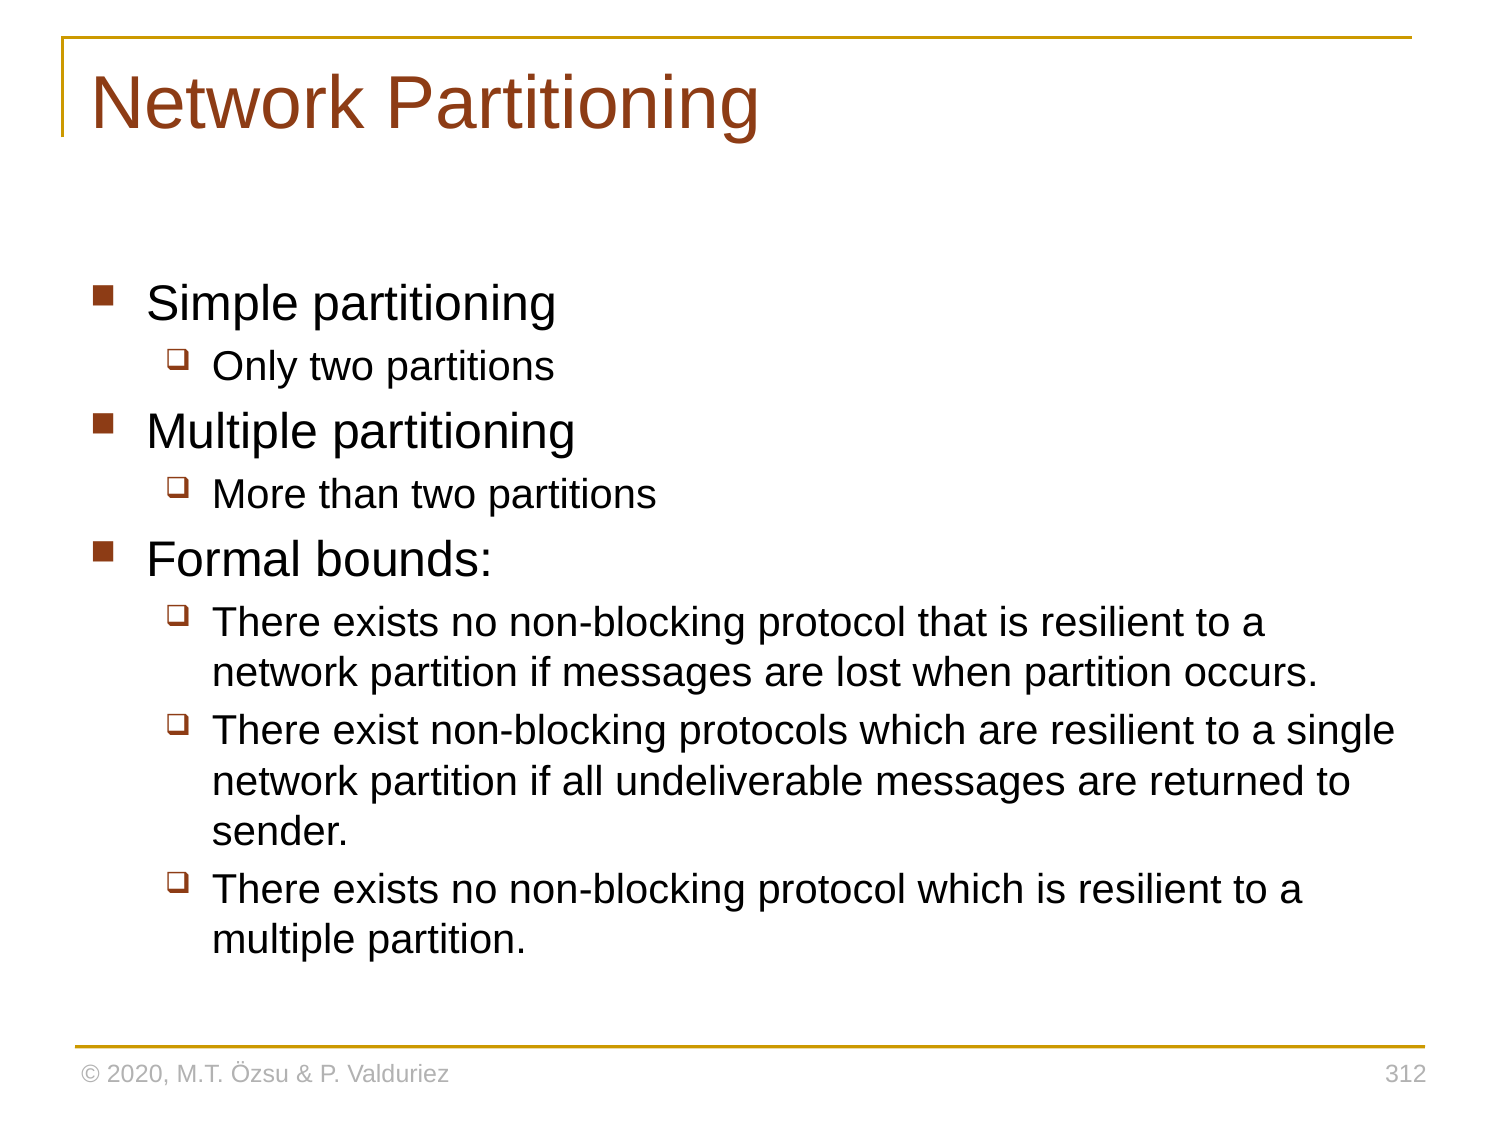

# Network Partitioning
Simple partitioning
Only two partitions
Multiple partitioning
More than two partitions
Formal bounds:
There exists no non-blocking protocol that is resilient to a network partition if messages are lost when partition occurs.
There exist non-blocking protocols which are resilient to a single network partition if all undeliverable messages are returned to sender.
There exists no non-blocking protocol which is resilient to a multiple partition.
© 2020, M.T. Özsu & P. Valduriez
312